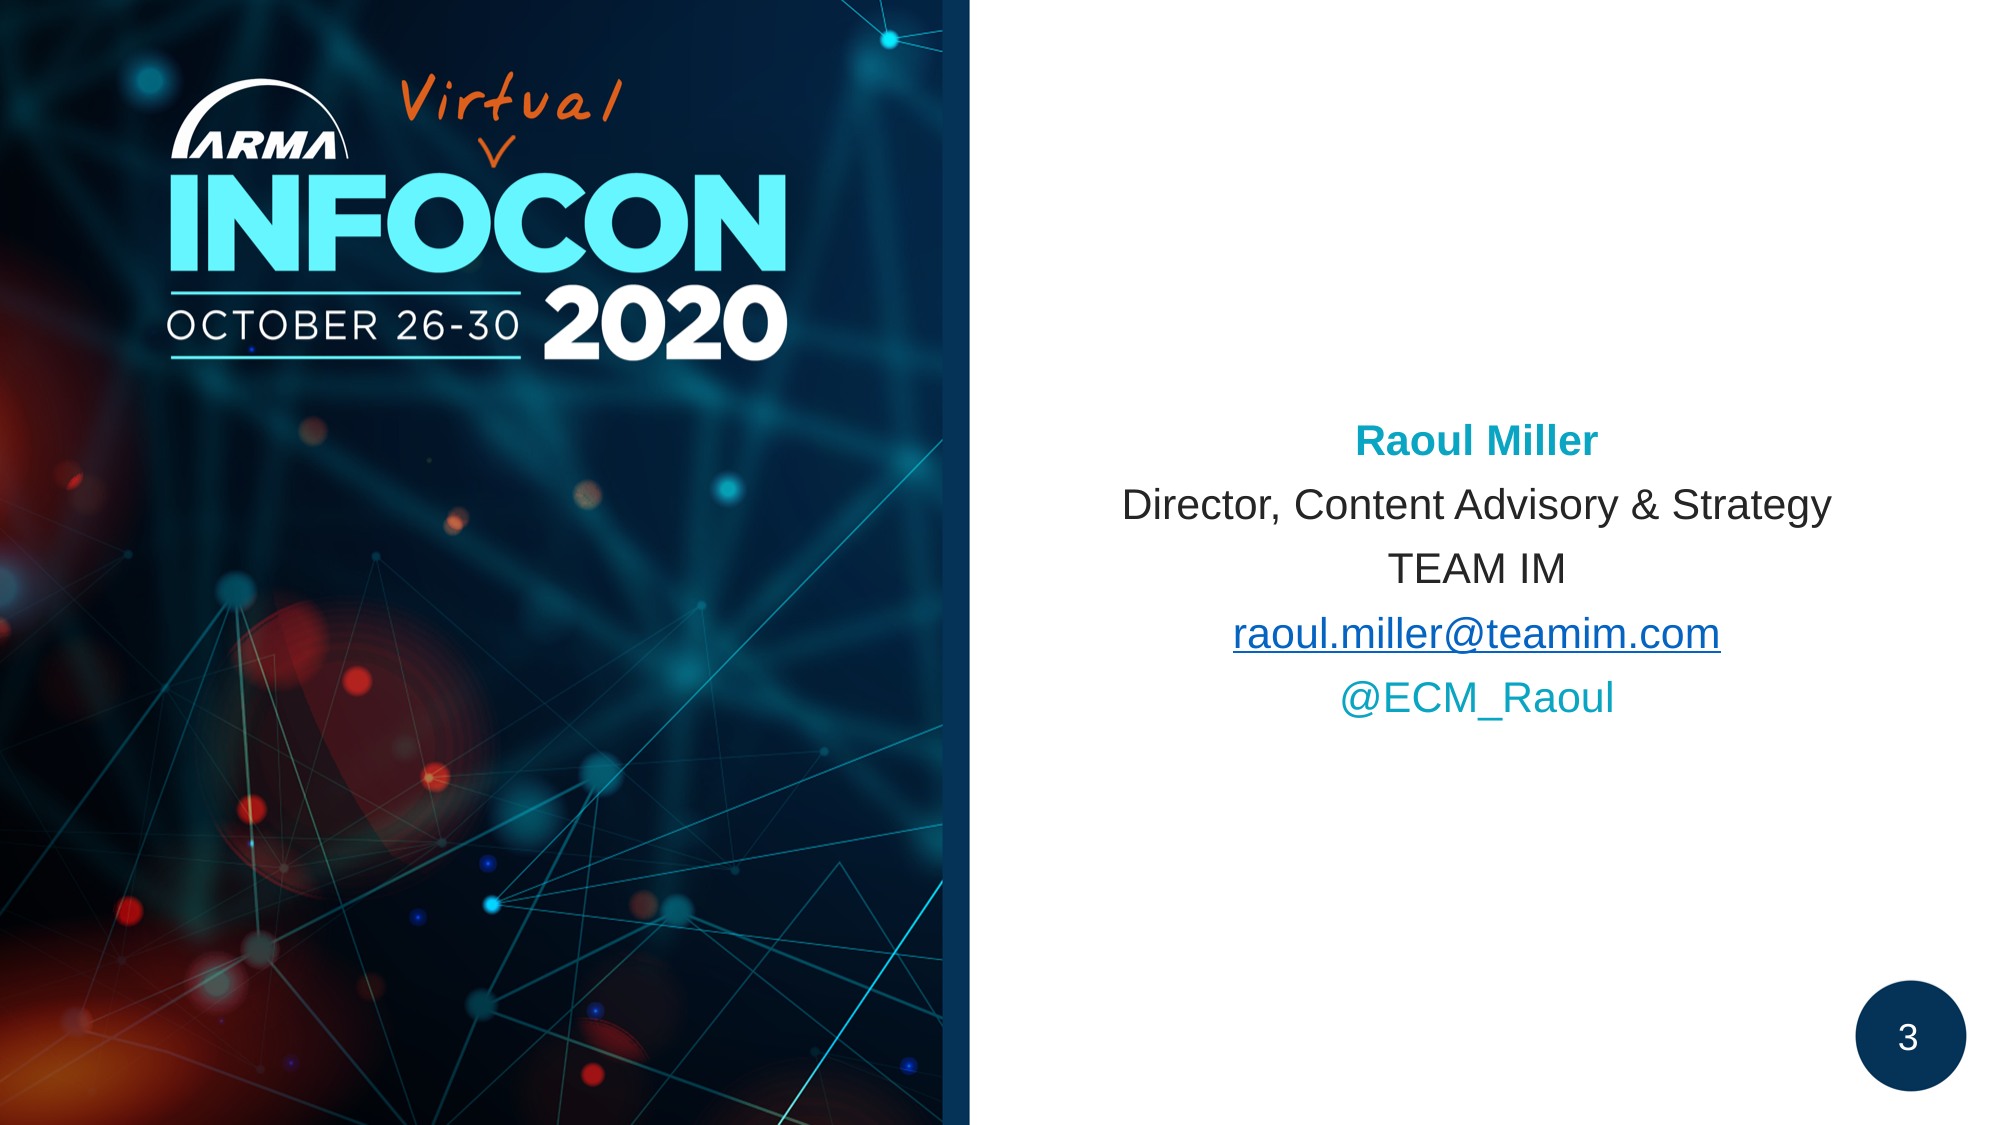

Raoul Miller
Director, Content Advisory & Strategy
TEAM IM
raoul.miller@teamim.com
@ECM_Raoul

3